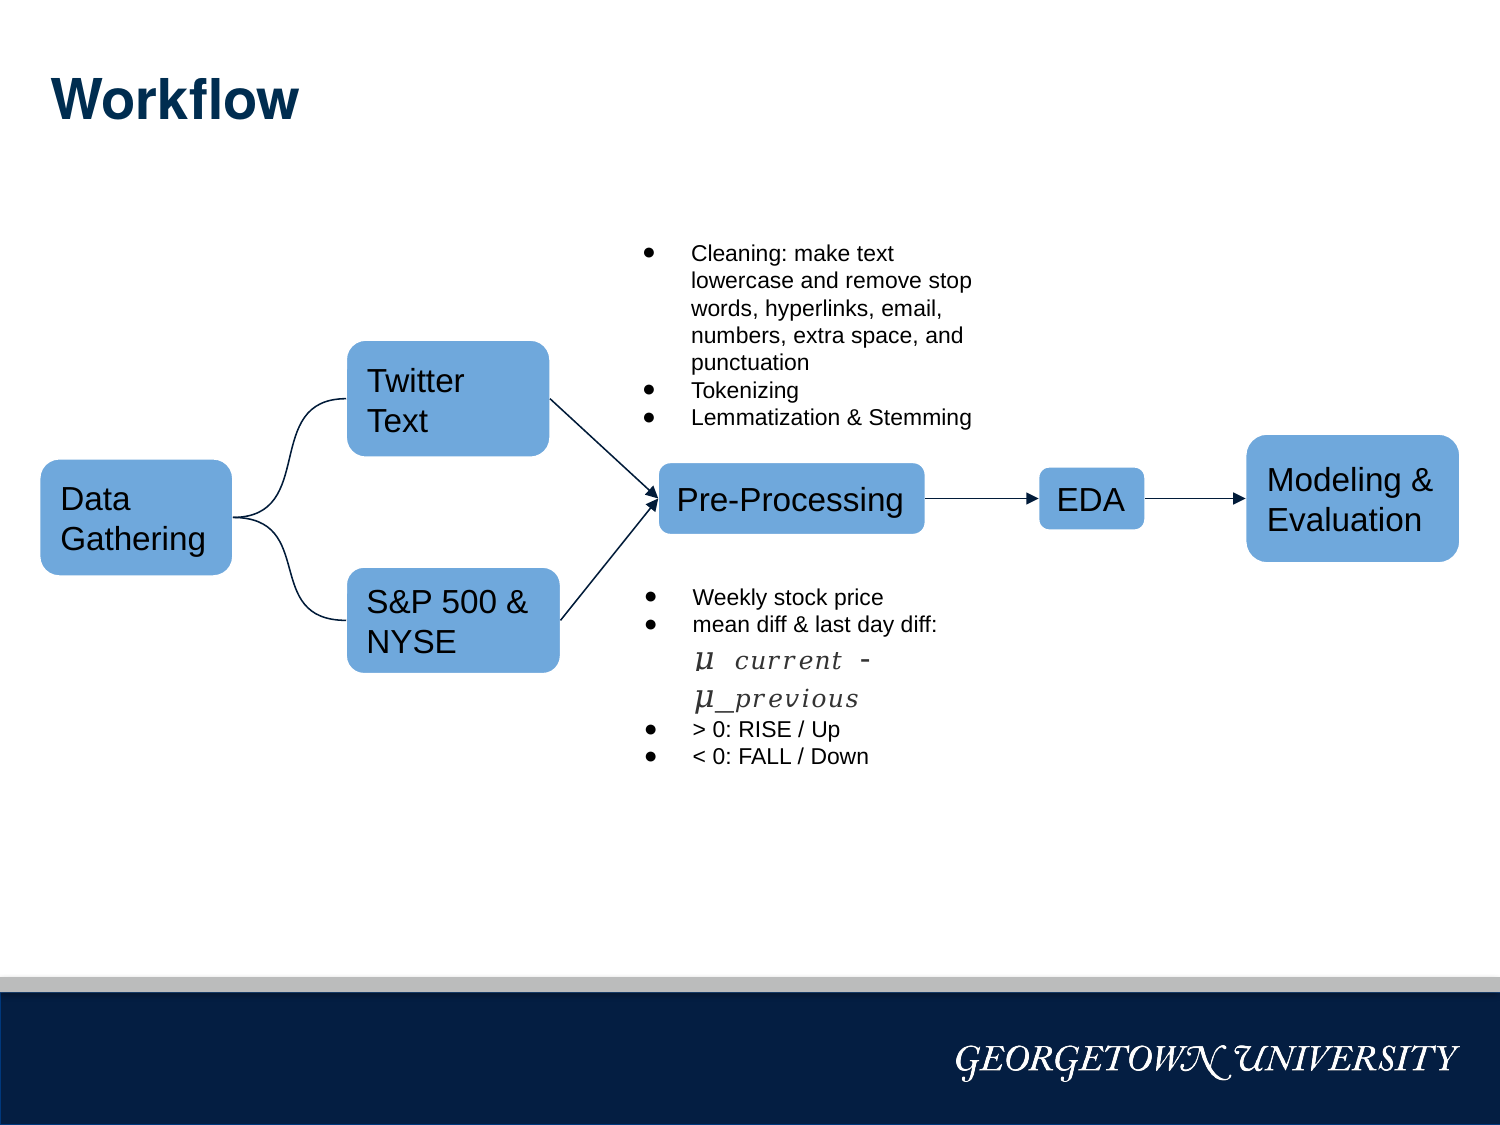

# Workflow
Cleaning: make text lowercase and remove stop words, hyperlinks, email, numbers, extra space, and punctuation
Tokenizing
Lemmatization & Stemming
Twitter Text
Modeling & Evaluation
Data Gathering
Pre-Processing
EDA
S&P 500 & NYSE
Weekly stock price
mean diff & last day diff:
𝜇_𝑐𝑢𝑟𝑟𝑒𝑛𝑡  - 𝜇_𝑝𝑟𝑒𝑣𝑖𝑜𝑢𝑠
> 0: RISE / Up
< 0: FALL / Down